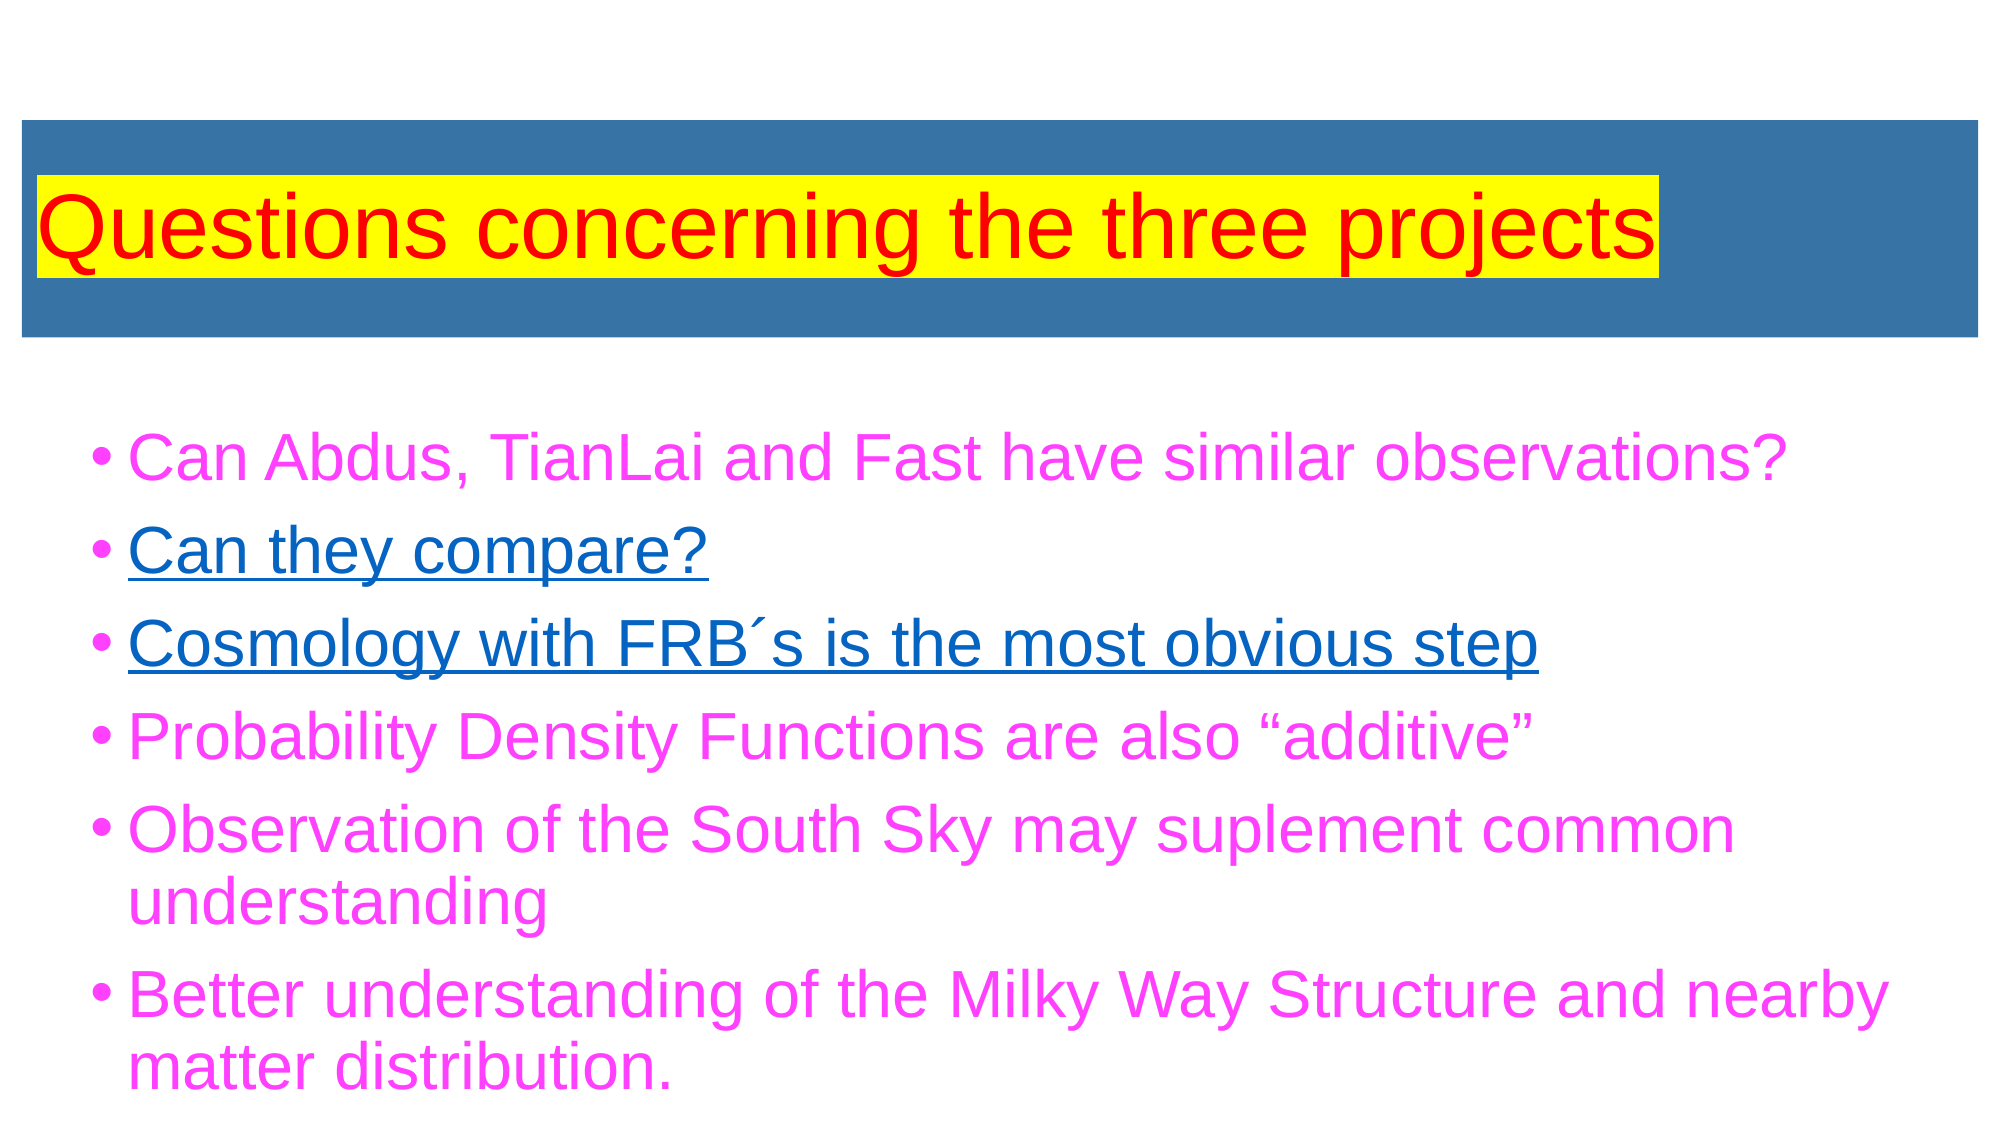

# Questions concerning the three projects
Can Abdus, TianLai and Fast have similar observations?
Can they compare?
Cosmology with FRB´s is the most obvious step
Probability Density Functions are also “additive”
Observation of the South Sky may suplement common understanding
Better understanding of the Milky Way Structure and nearby matter distribution.